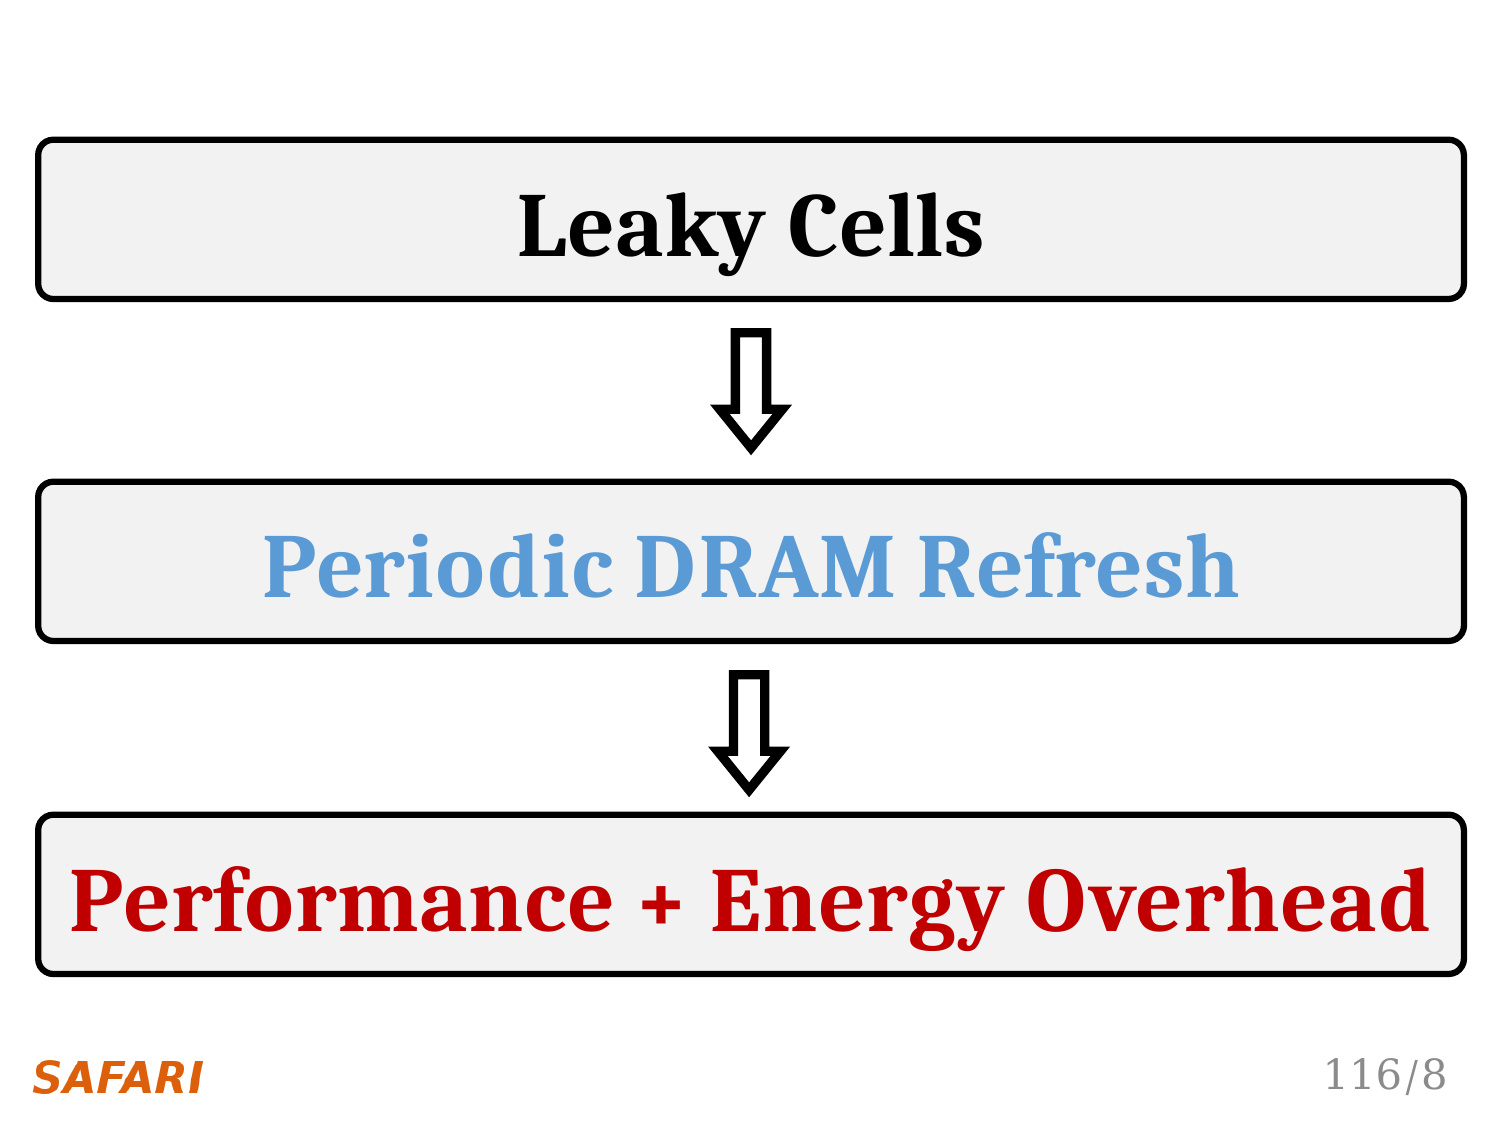

Leaky Cells

Periodic DRAM Refresh

Performance + Energy Overhead